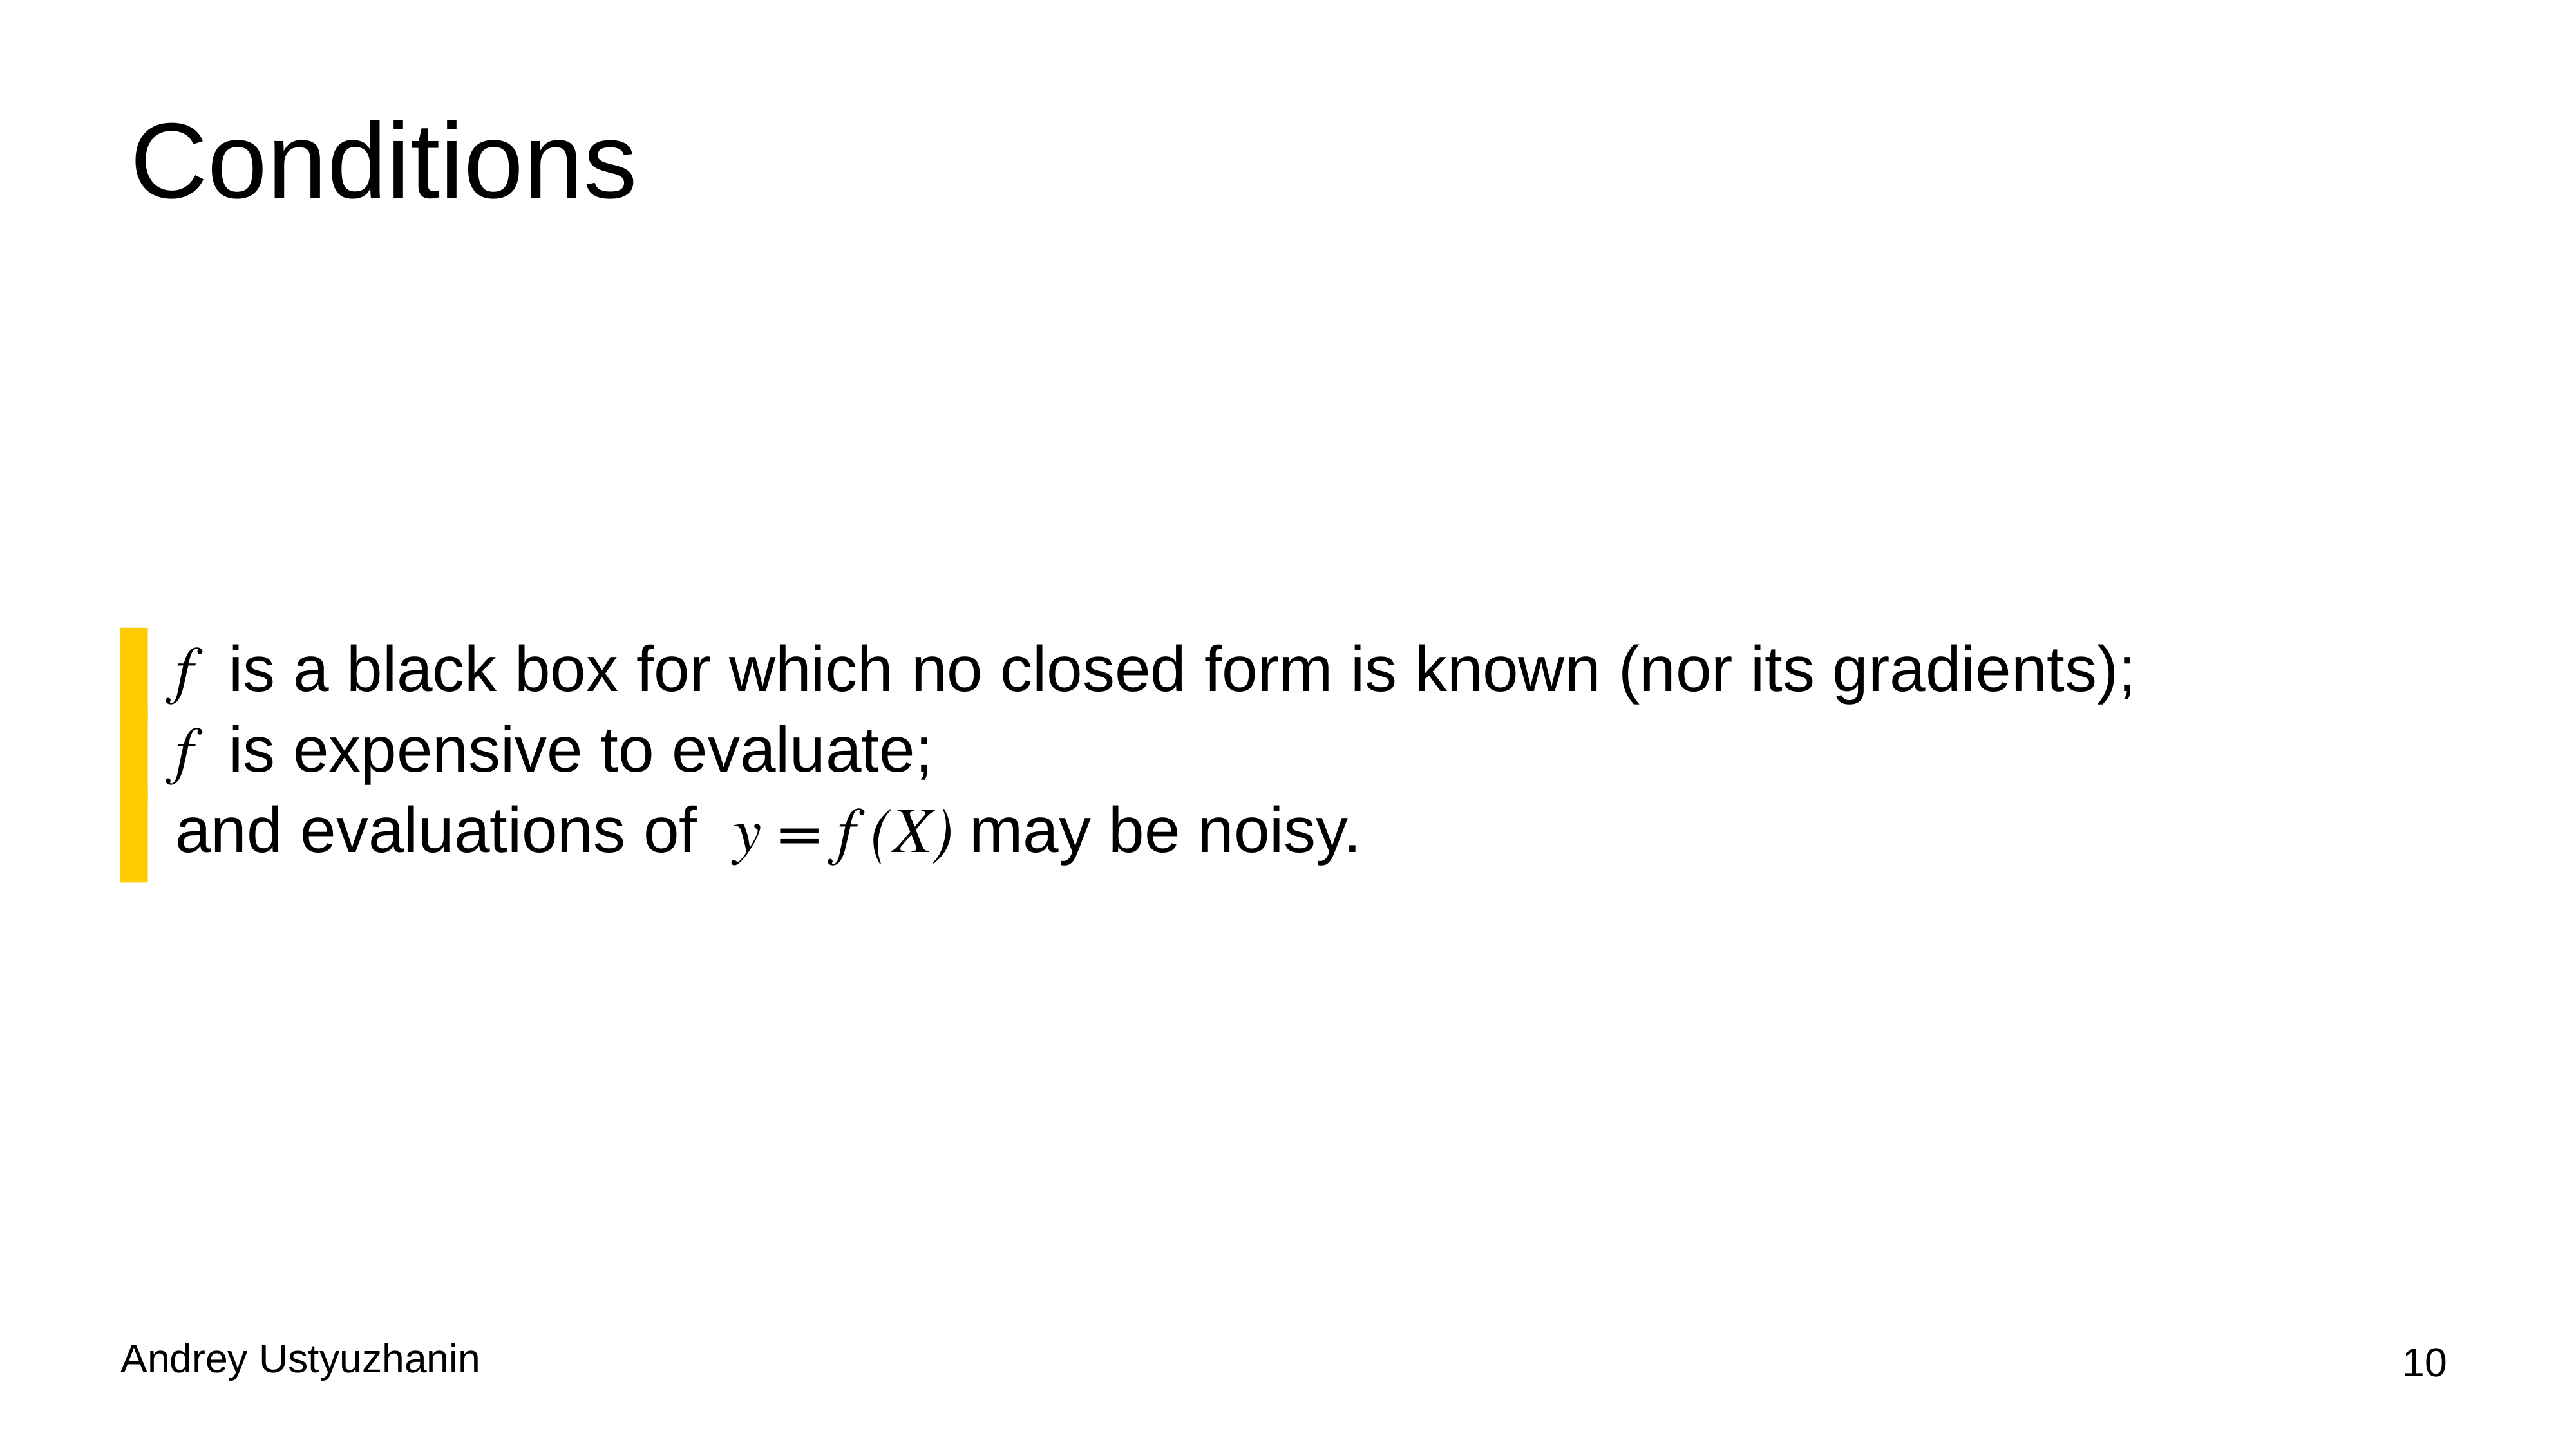

# Conditions
f  is a black box for which no closed form is known (nor its gradients);
f  is expensive to evaluate;
and evaluations of  y = f (X) may be noisy.
Andrey Ustyuzhanin
10